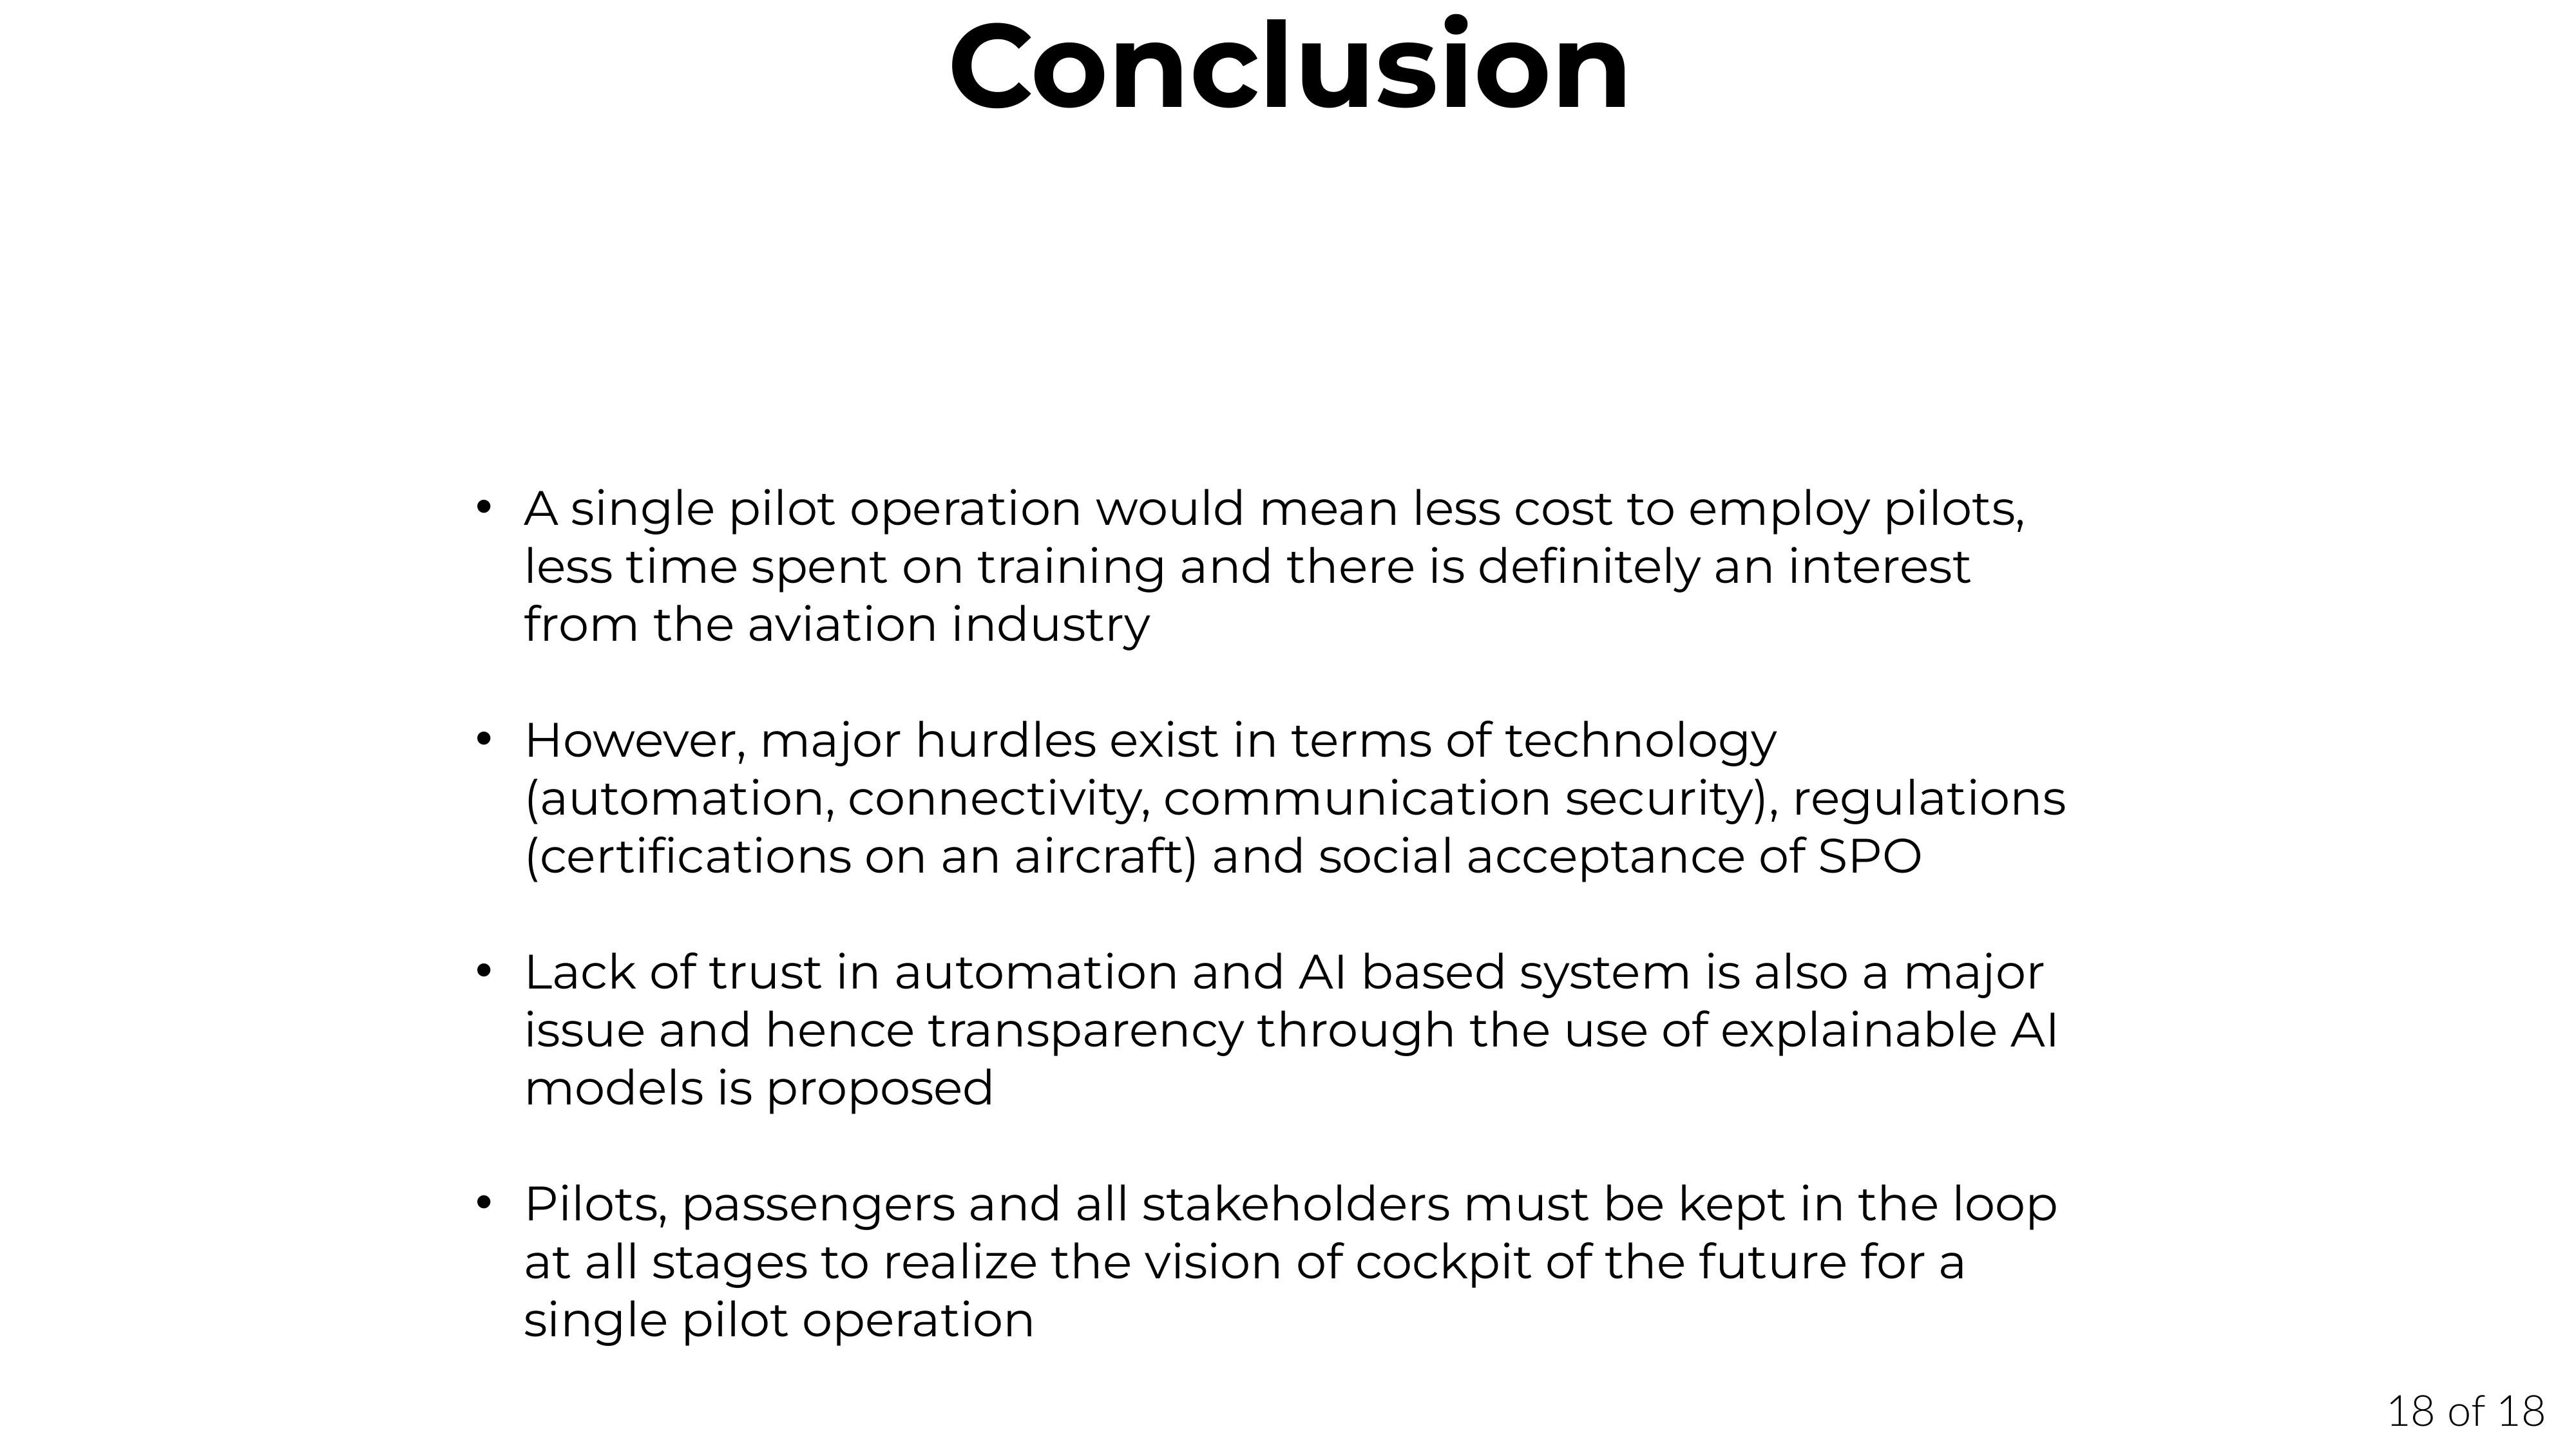

Conclusion
A single pilot operation would mean less cost to employ pilots, less time spent on training and there is definitely an interest from the aviation industry

However, major hurdles exist in terms of technology (automation, connectivity, communication security), regulations (certifications on an aircraft) and social acceptance of SPO

Lack of trust in automation and AI based system is also a major issue and hence transparency through the use of explainable AI models is proposed

Pilots, passengers and all stakeholders must be kept in the loop at all stages to realize the vision of cockpit of the future for a single pilot operation
18 of 18